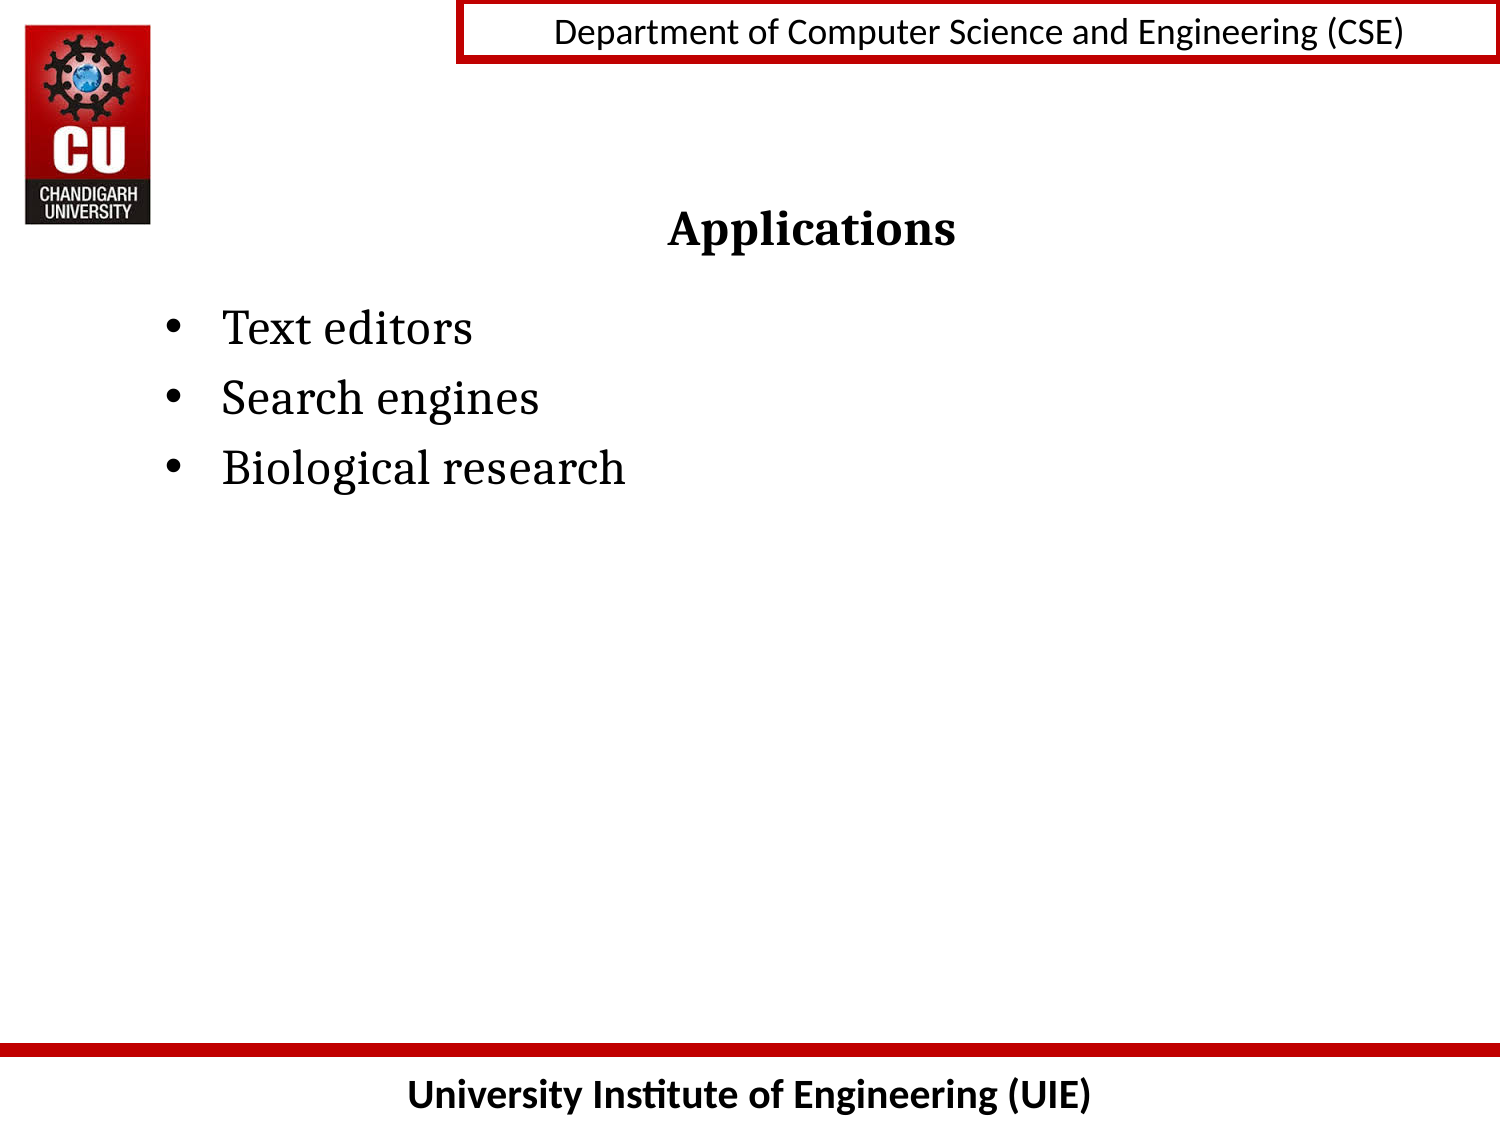

# Applications
Text editors
Search engines
Biological research